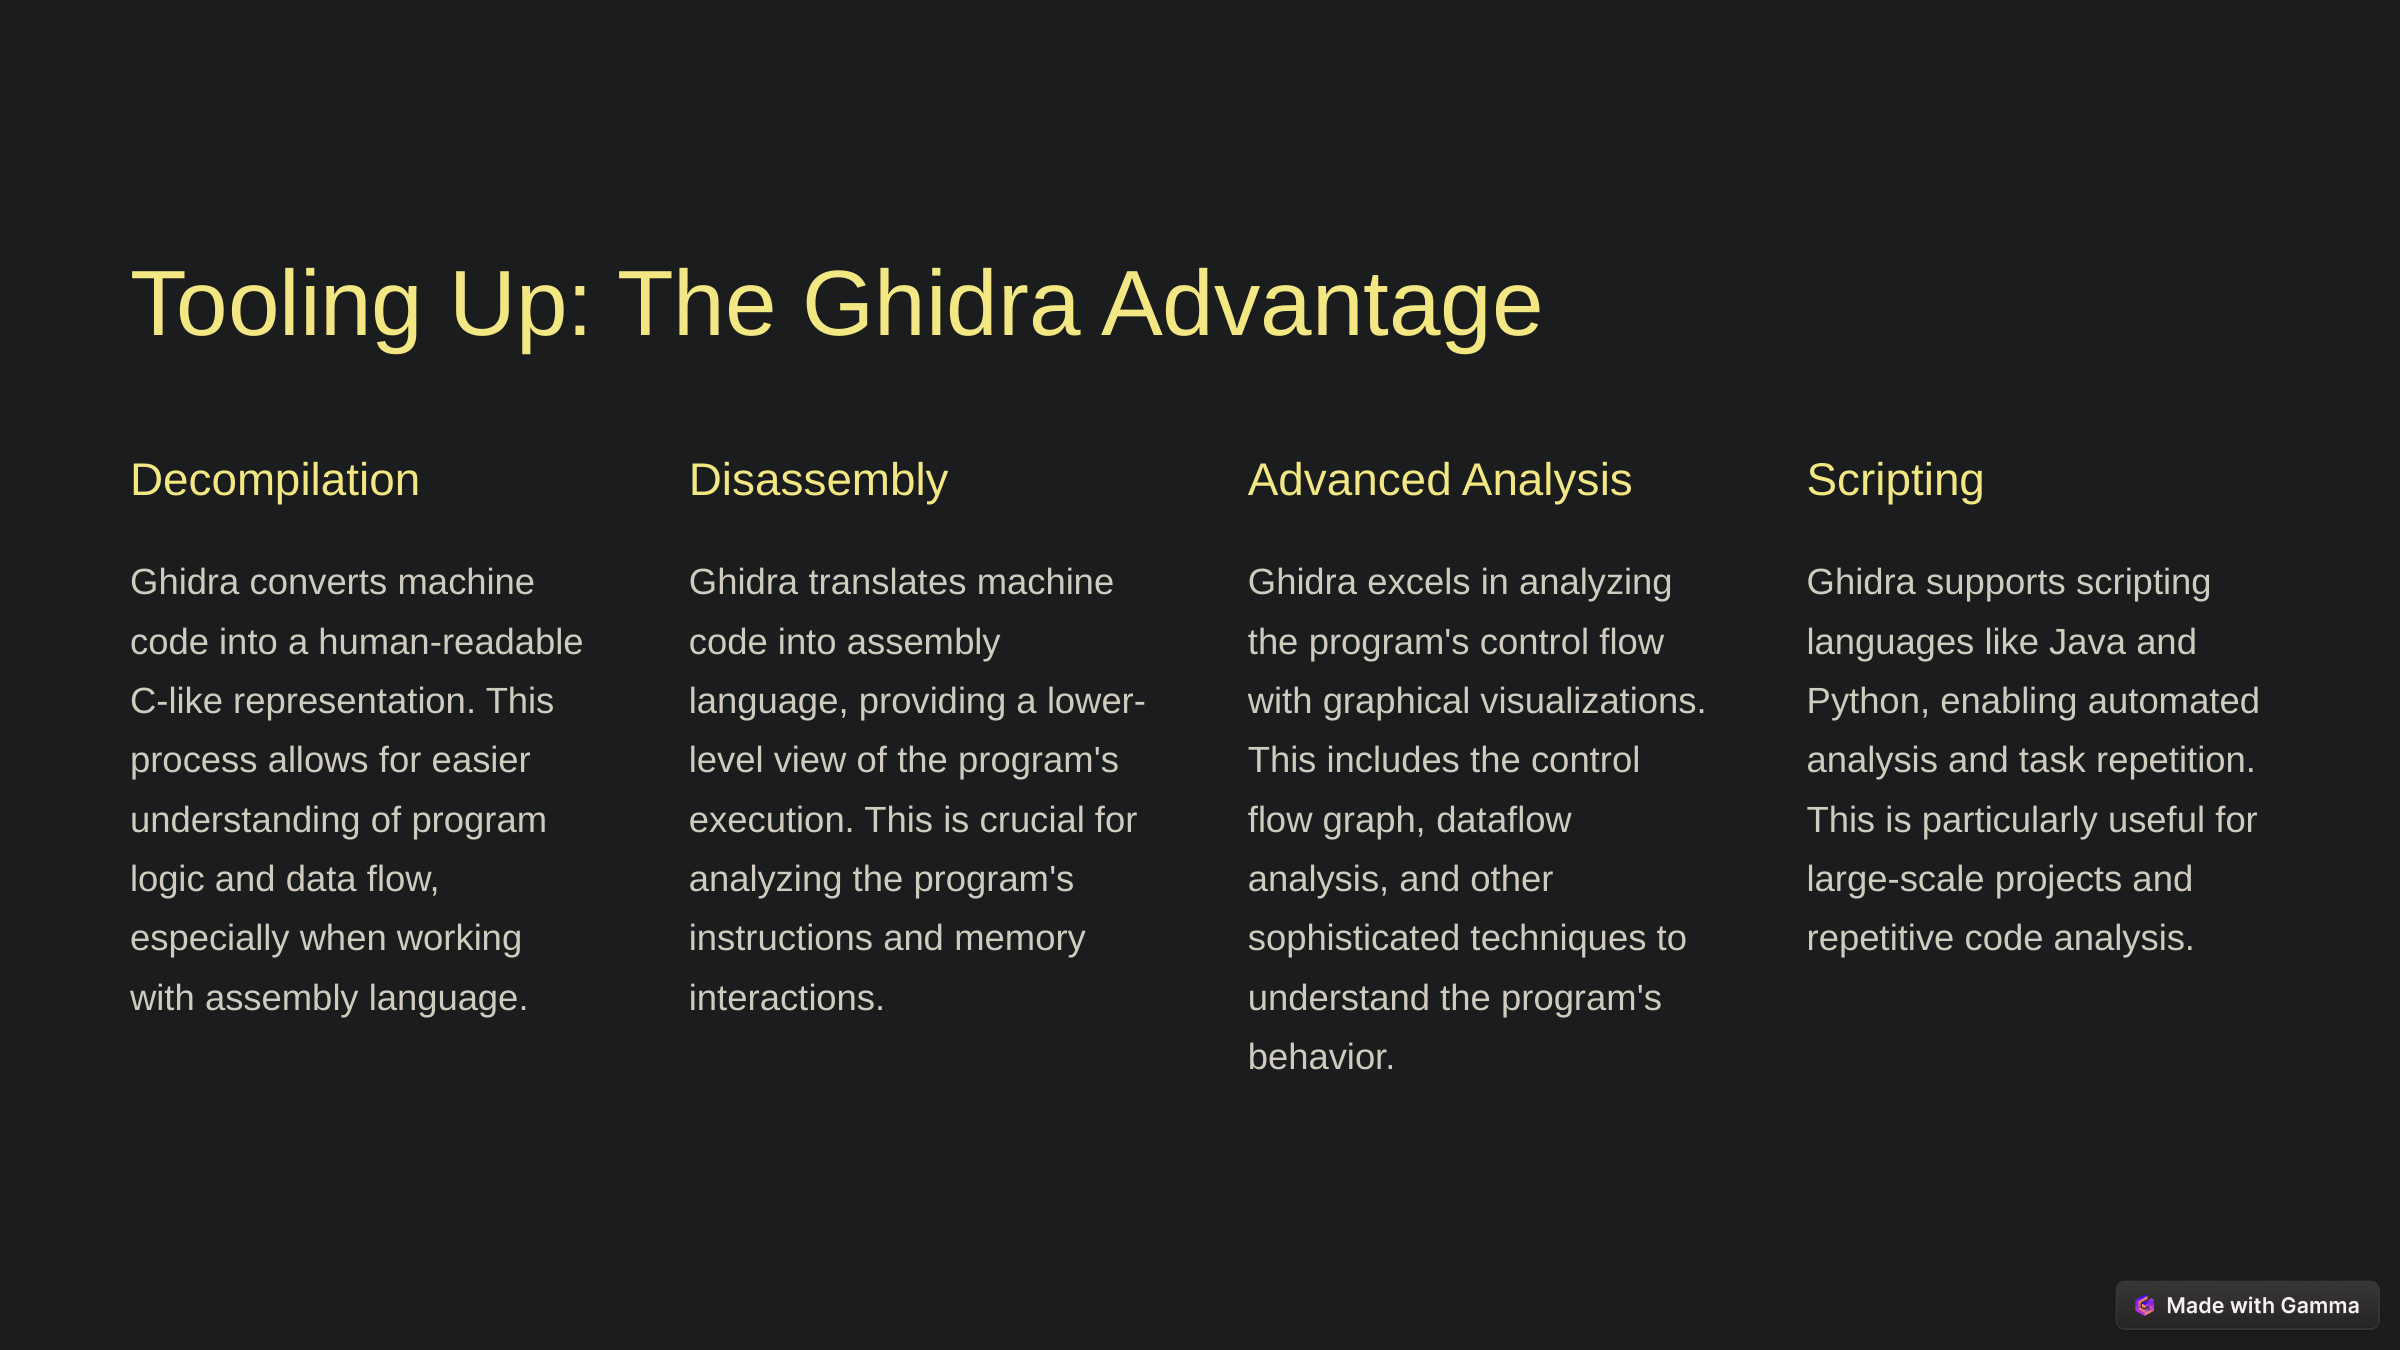

Tooling Up: The Ghidra Advantage
Decompilation
Disassembly
Advanced Analysis
Scripting
Ghidra converts machine code into a human-readable C-like representation. This process allows for easier understanding of program logic and data flow, especially when working with assembly language.
Ghidra translates machine code into assembly language, providing a lower-level view of the program's execution. This is crucial for analyzing the program's instructions and memory interactions.
Ghidra excels in analyzing the program's control flow with graphical visualizations. This includes the control flow graph, dataflow analysis, and other sophisticated techniques to understand the program's behavior.
Ghidra supports scripting languages like Java and Python, enabling automated analysis and task repetition. This is particularly useful for large-scale projects and repetitive code analysis.